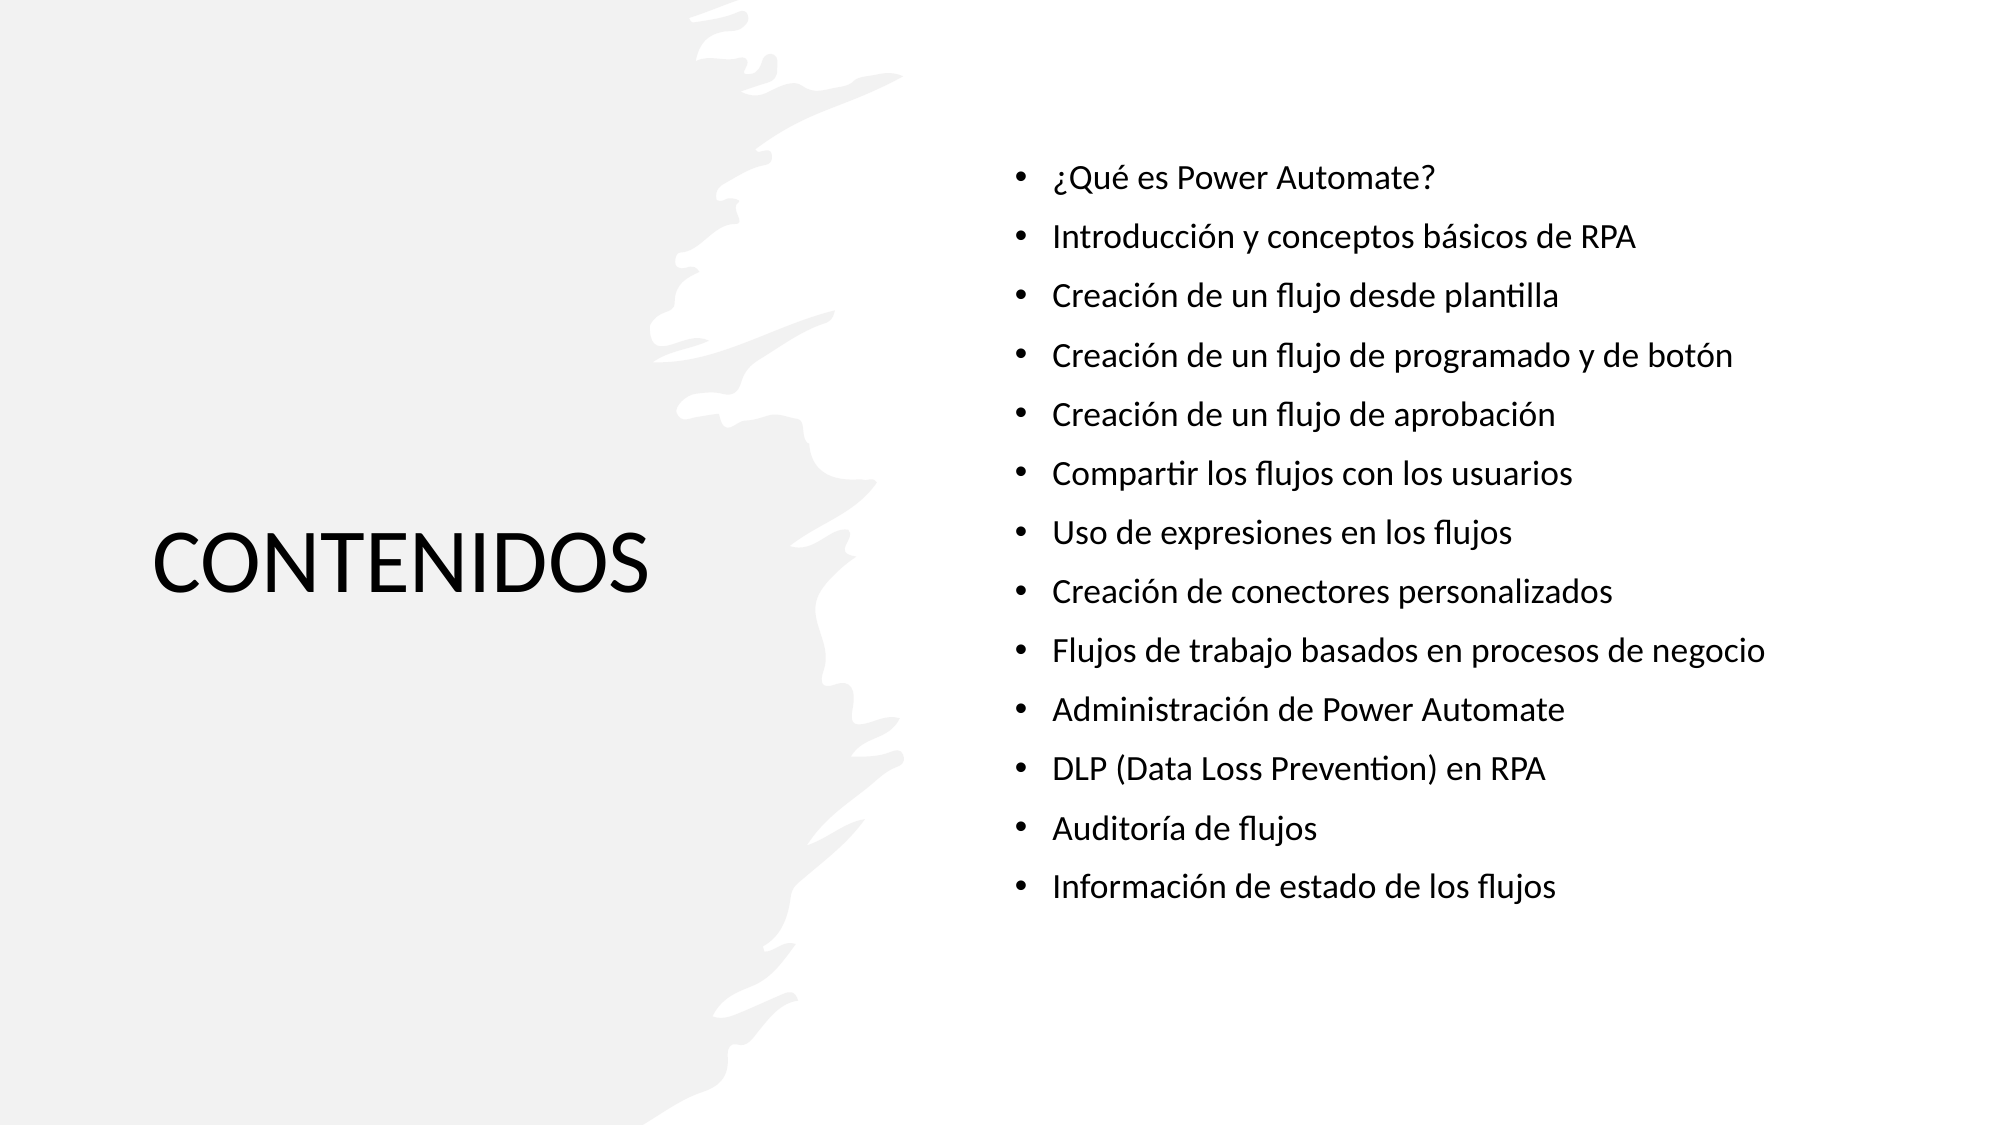

# CONTENIDOS
¿Qué es Power Automate?
Introducción y conceptos básicos de RPA
Creación de un flujo desde plantilla
Creación de un flujo de programado y de botón
Creación de un flujo de aprobación
Compartir los flujos con los usuarios
Uso de expresiones en los flujos
Creación de conectores personalizados
Flujos de trabajo basados en procesos de negocio
Administración de Power Automate
DLP (Data Loss Prevention) en RPA
Auditoría de flujos
Información de estado de los flujos